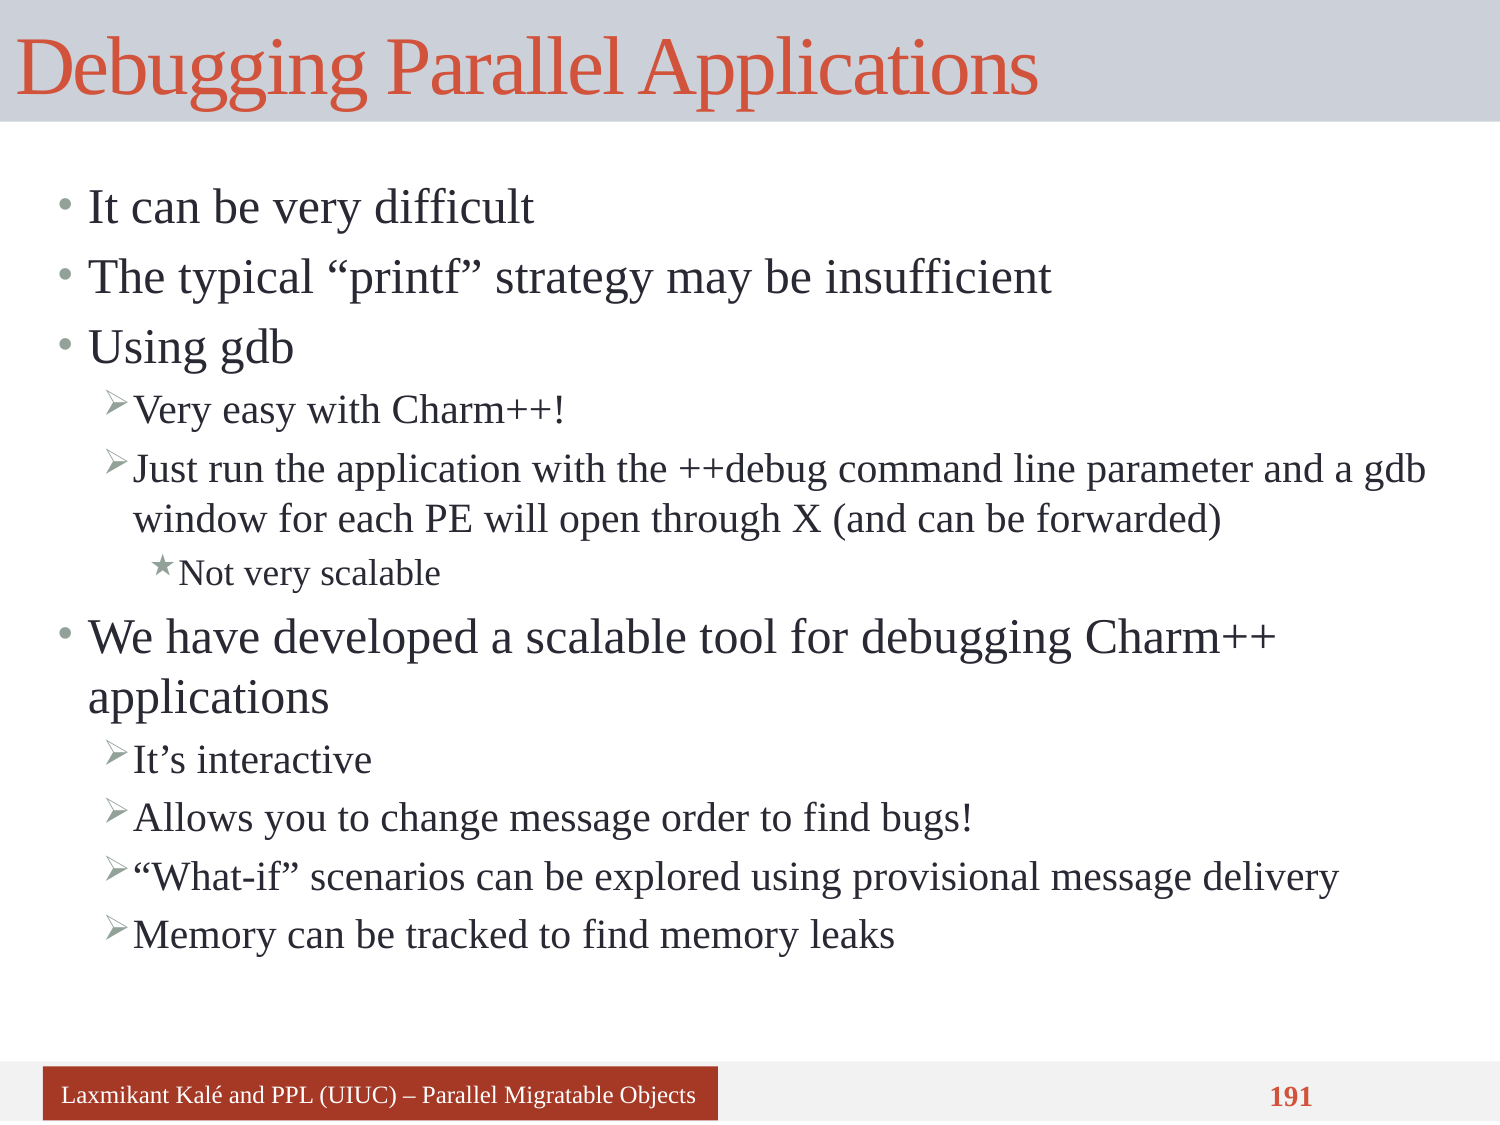

# Debugging Parallel Applications
It can be very difficult
The typical “printf” strategy may be insufficient
Using gdb
Very easy with Charm++!
Just run the application with the ++debug command line parameter and a gdb window for each PE will open through X (and can be forwarded)
Not very scalable
We have developed a scalable tool for debugging Charm++ applications
It’s interactive
Allows you to change message order to find bugs!
“What-if” scenarios can be explored using provisional message delivery
Memory can be tracked to find memory leaks

Laxmikant Kalé and PPL (UIUC) – Parallel Migratable Objects
191